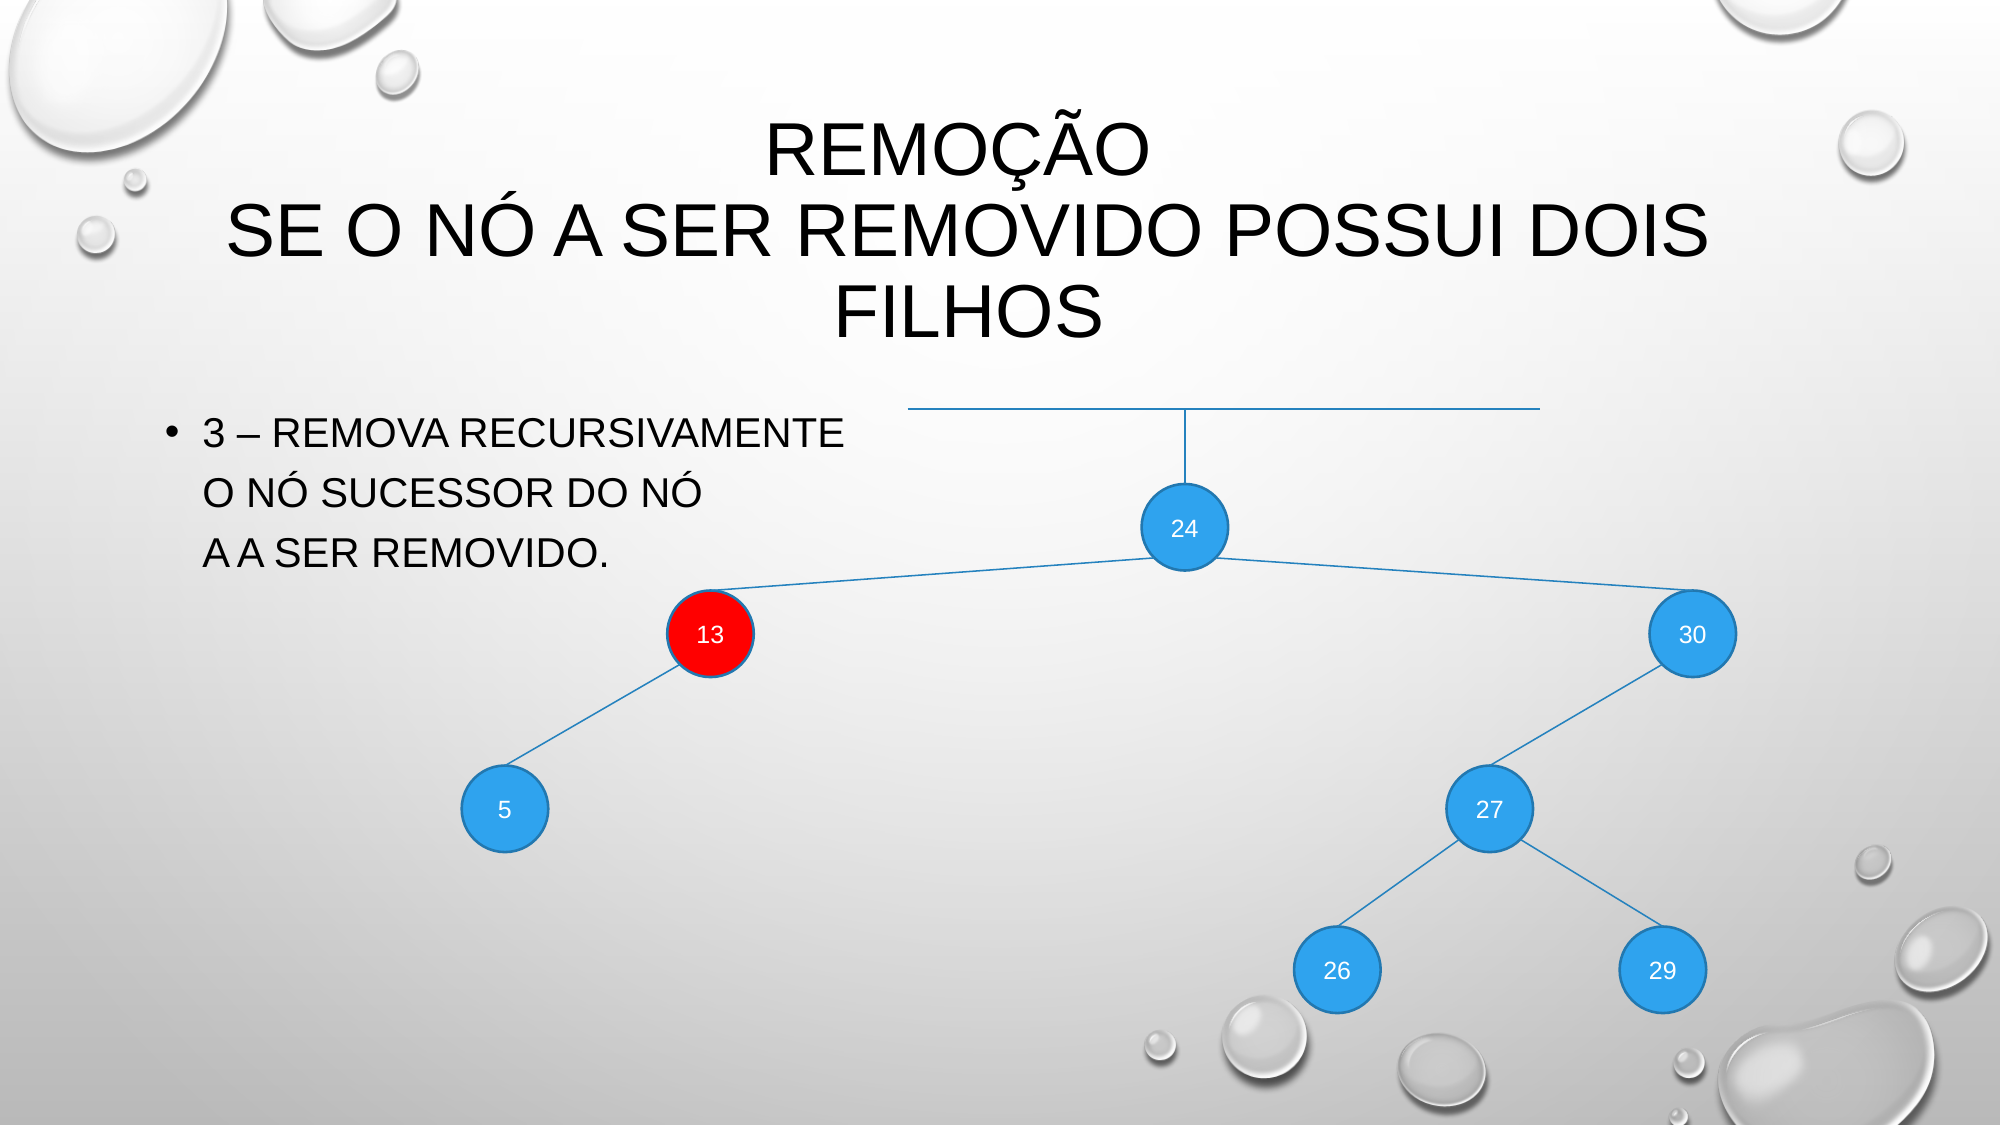

# Remoção Se o nó a ser removido possui dois filhos
3 – remova recursivamente
o nó sucessor do nó
a a ser removido.
24
13
30
5
27
26
29